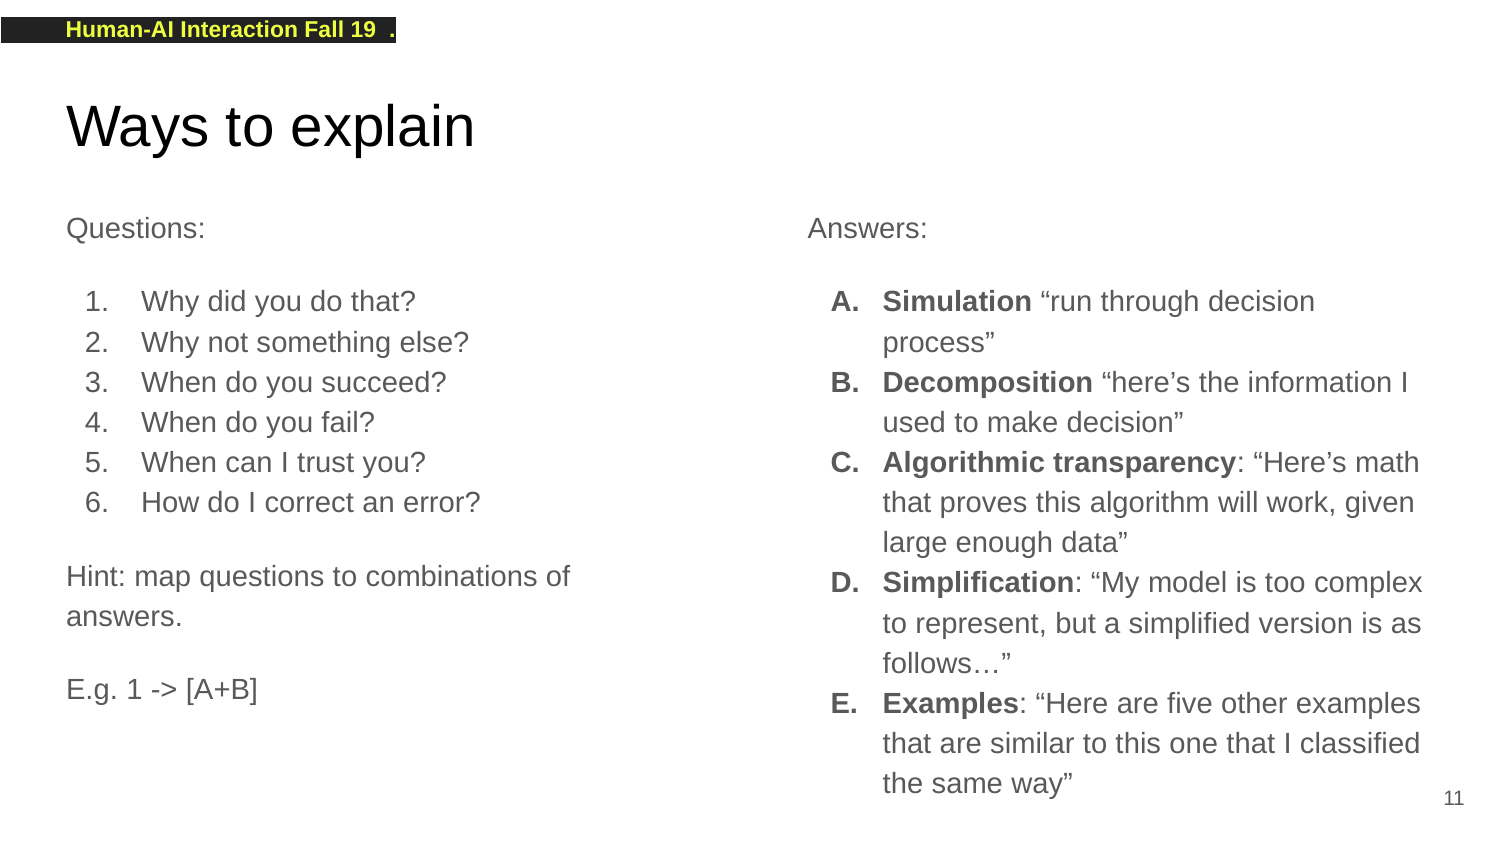

# Ways to explain
Questions:
Why did you do that?
Why not something else?
When do you succeed?
When do you fail?
When can I trust you?
How do I correct an error?
Hint: map questions to combinations of answers.
E.g. 1 -> [A+B]
Answers:
Simulation “run through decision process”
Decomposition “here’s the information I used to make decision”
Algorithmic transparency: “Here’s math that proves this algorithm will work, given large enough data”
Simplification: “My model is too complex to represent, but a simplified version is as follows…”
Examples: “Here are five other examples that are similar to this one that I classified the same way”
11